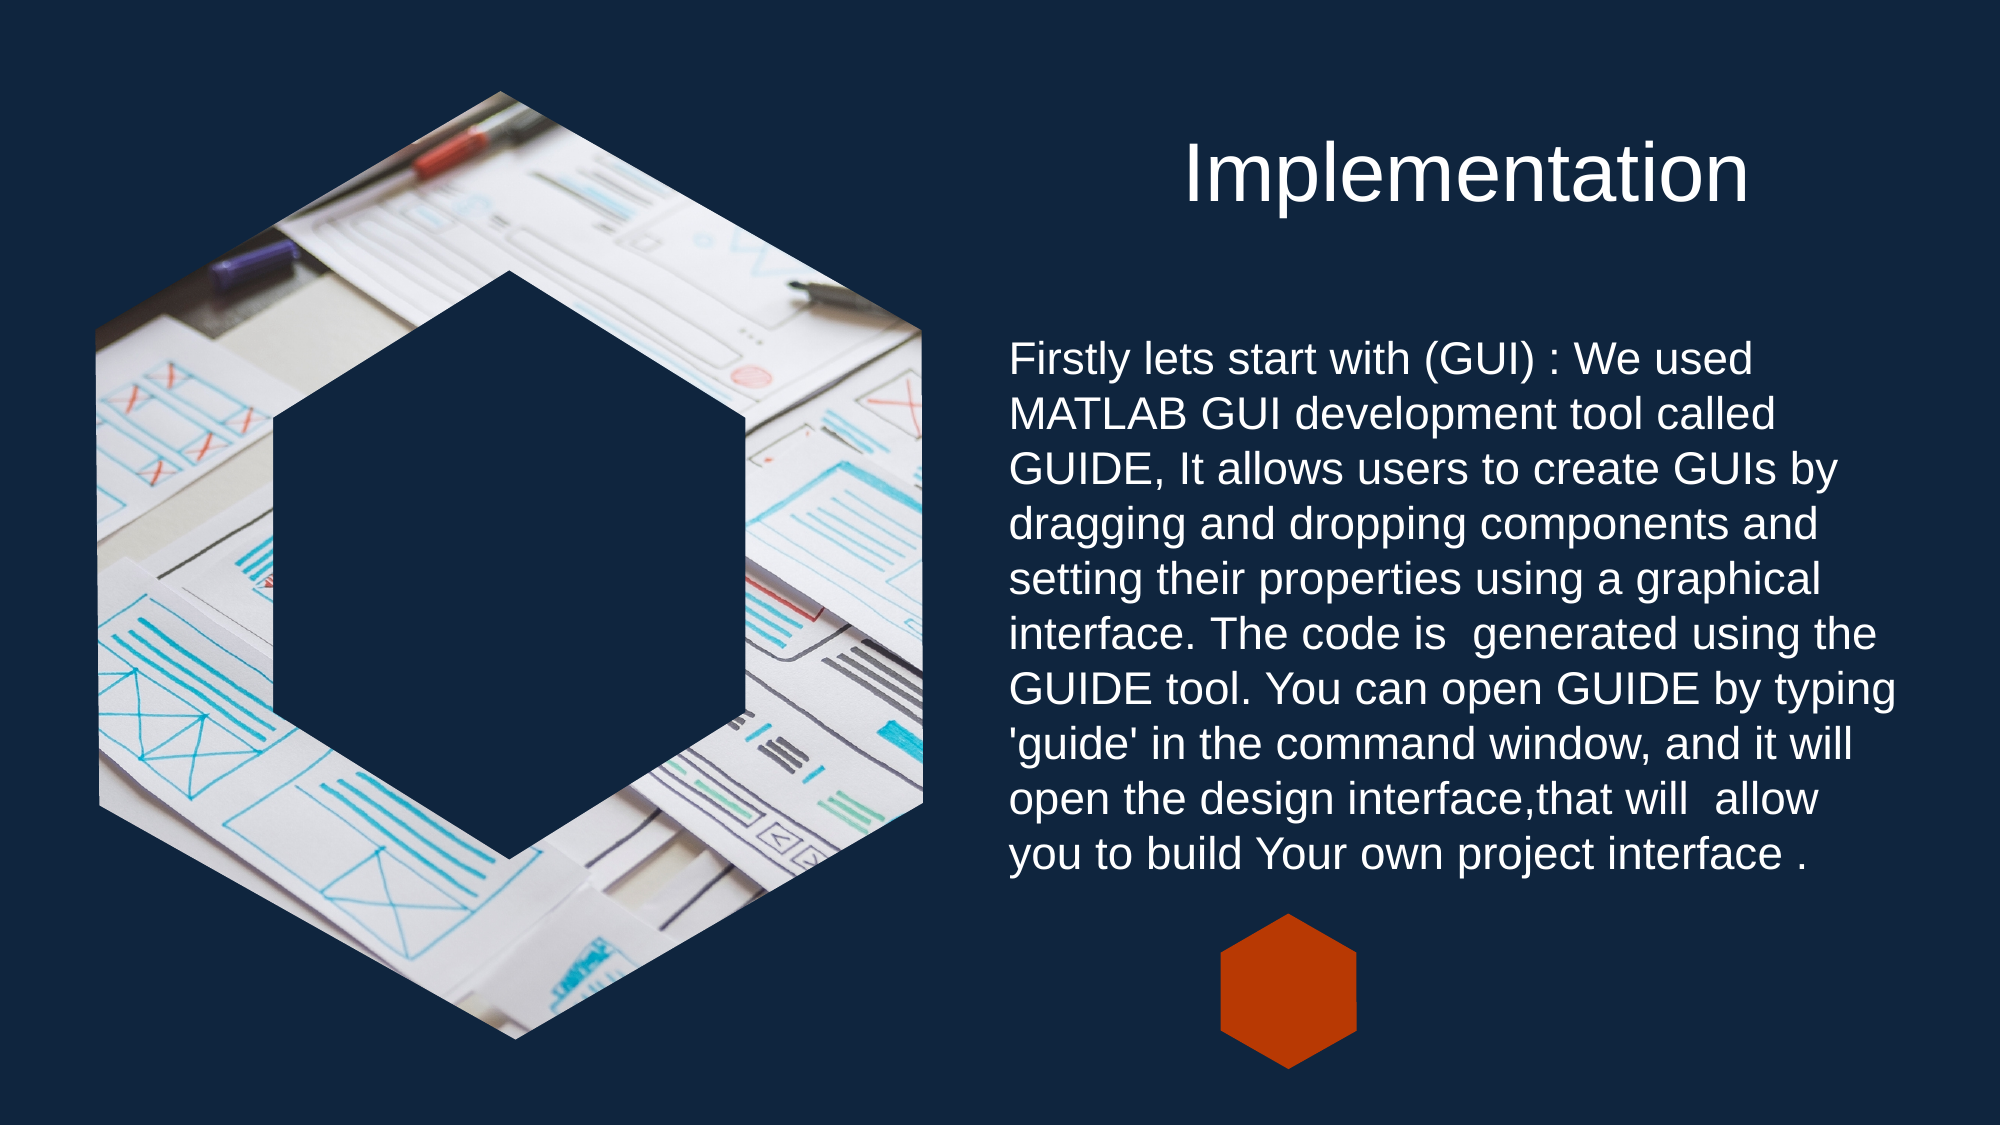

# Implementation

Firstly lets start with (GUI) : We used MATLAB GUI development tool called GUIDE, It allows users to create GUIs by dragging and dropping components and setting their properties using a graphical interface. The code is  generated using the GUIDE tool. You can open GUIDE by typing 'guide' in the command window, and it will open the design interface,that will  allow you to build Your own project interface .
ANNUAL REVENUE GROWTH